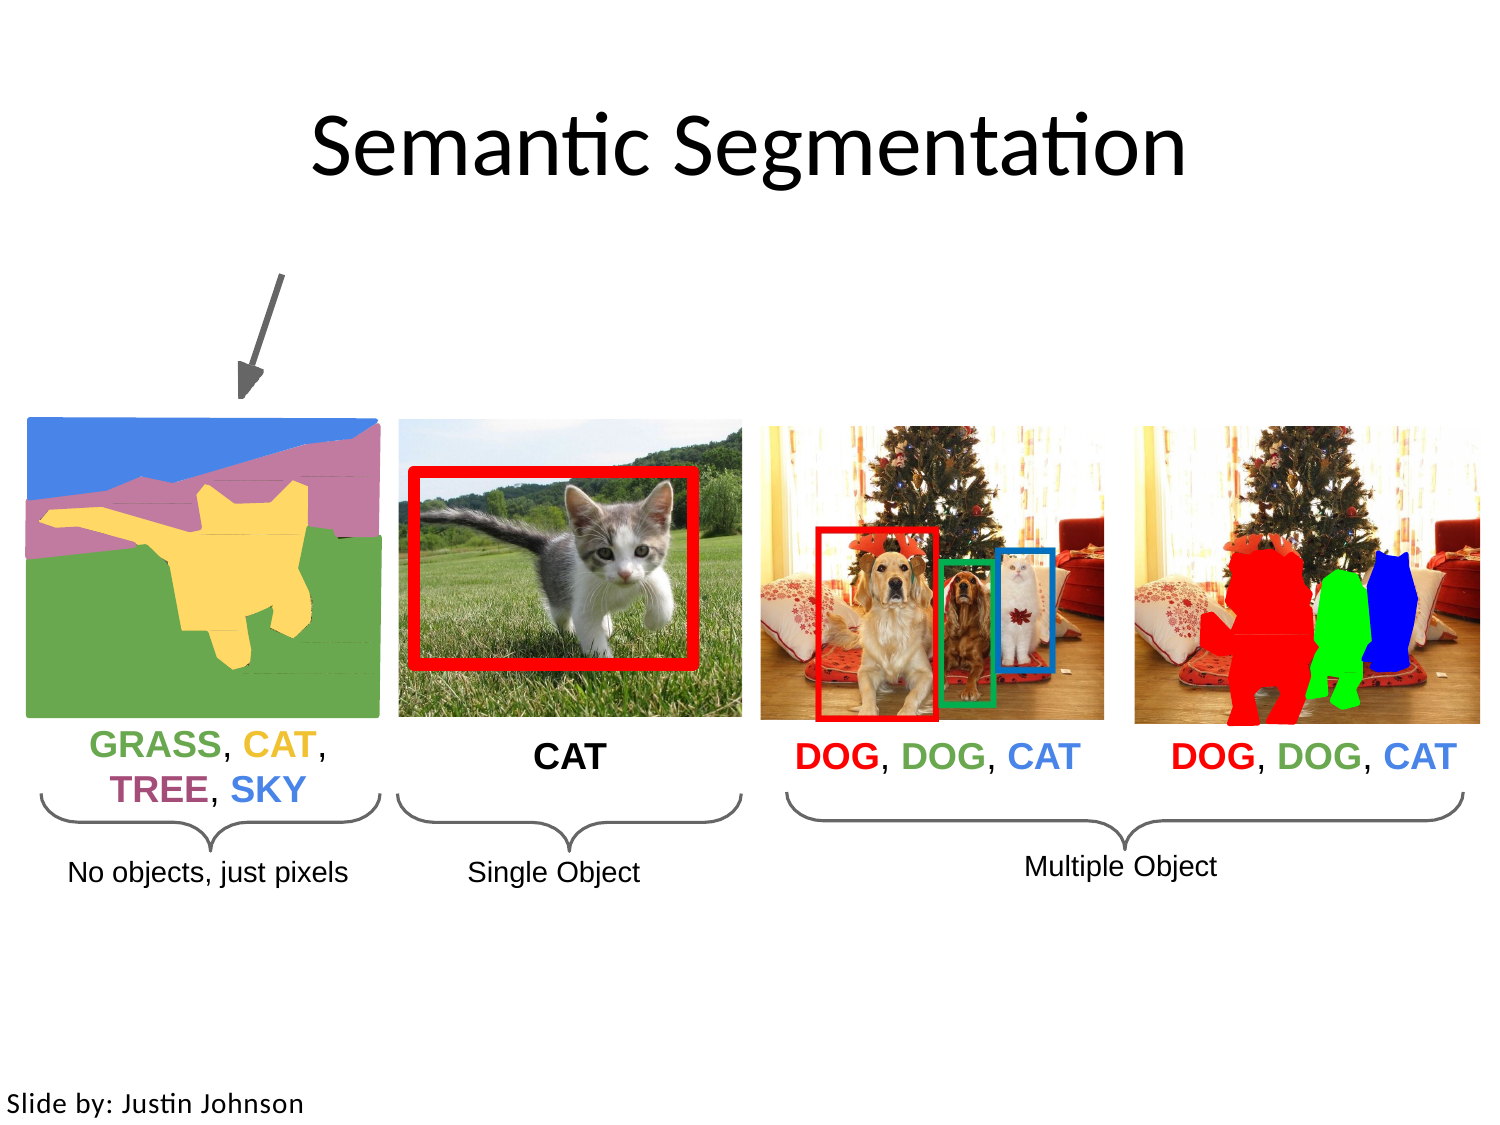

# Semantic Segmentation

GRASS, CAT,
TREE, SKY
CAT
DOG, DOG, CAT
DOG, DOG, CAT

Multiple Object
No objects, just pixels
Single Object
May 10, 2017
Fei-Fei Li & Justin Johnson & Serena Yeung
Lecture 11 -
195
Slide by: Justin Johnson